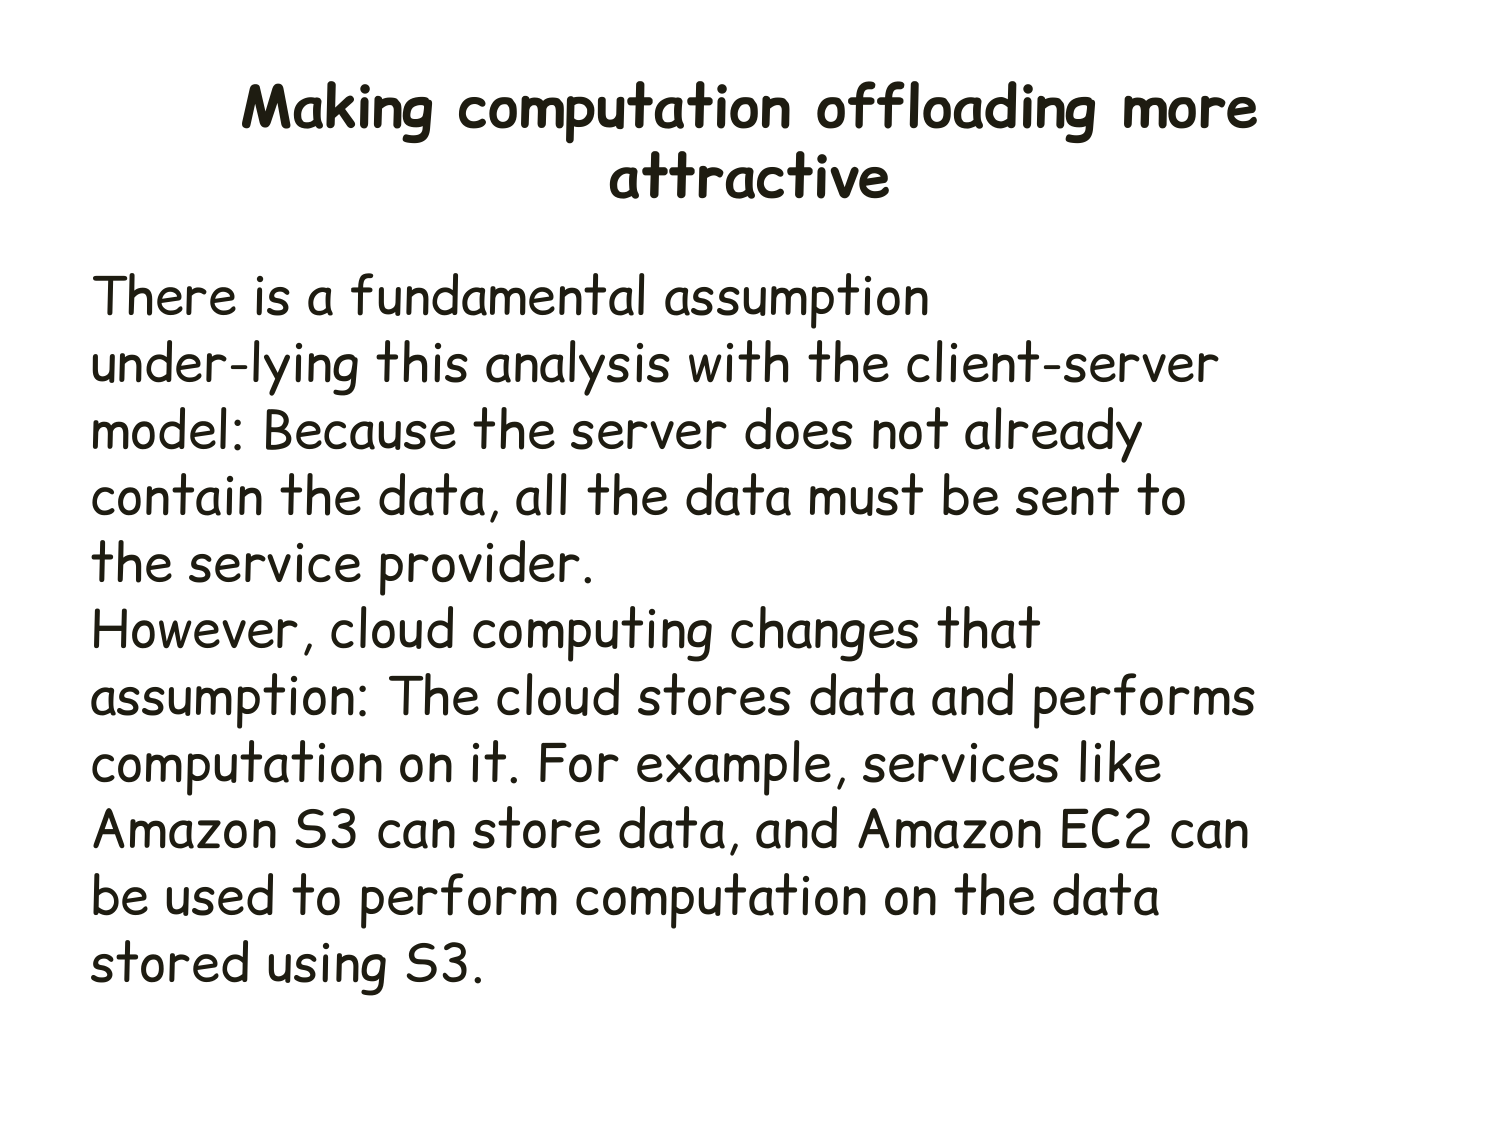

# Making computation offloading more attractive
There is a fundamental assumption
under-lying this analysis with the client-server
model: Because the server does not already
contain the data, all the data must be sent to
the service provider.
However, cloud computing changes that
assumption: The cloud stores data and performs
computation on it. For example, services like
Amazon S3 can store data, and Amazon EC2 can
be used to perform computation on the data
stored using S3.